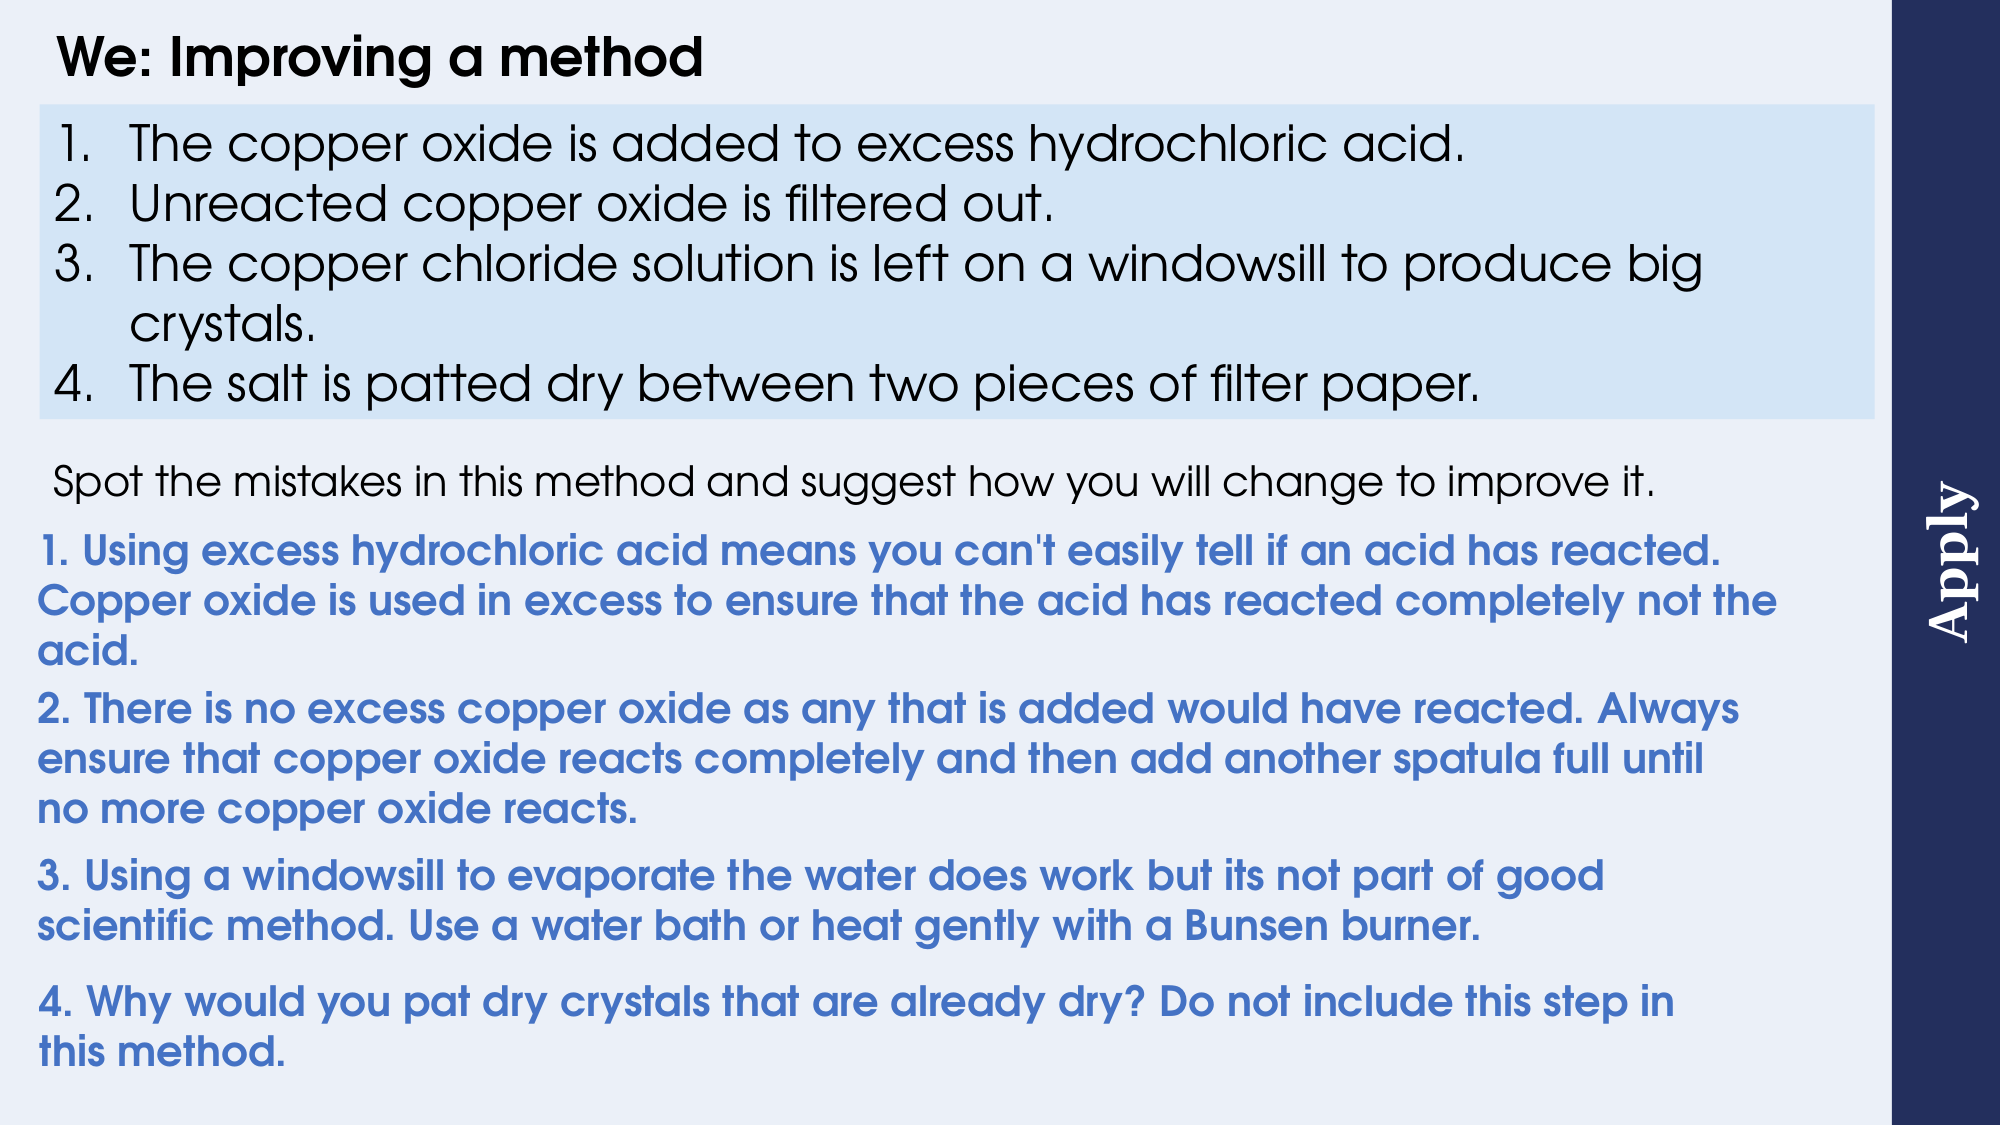

We: Improving a method
The copper oxide is added to excess hydrochloric acid.
Unreacted copper oxide is filtered out.
The copper chloride solution is left on a windowsill to produce big crystals.
The salt is patted dry between two pieces of filter paper.
Spot the mistakes in this method and suggest how you will change to improve it.
1. Using excess hydrochloric acid means you can't easily tell if an acid has reacted. Copper oxide is used in excess to ensure that the acid has reacted completely not the acid.
2. There is no excess copper oxide as any that is added would have reacted. Always ensure that copper oxide reacts completely and then add another spatula full until no more copper oxide reacts.
3. Using a windowsill to evaporate the water does work but its not part of good scientific method. Use a water bath or heat gently with a Bunsen burner.
4. Why would you pat dry crystals that are already dry? Do not include this step in this method.